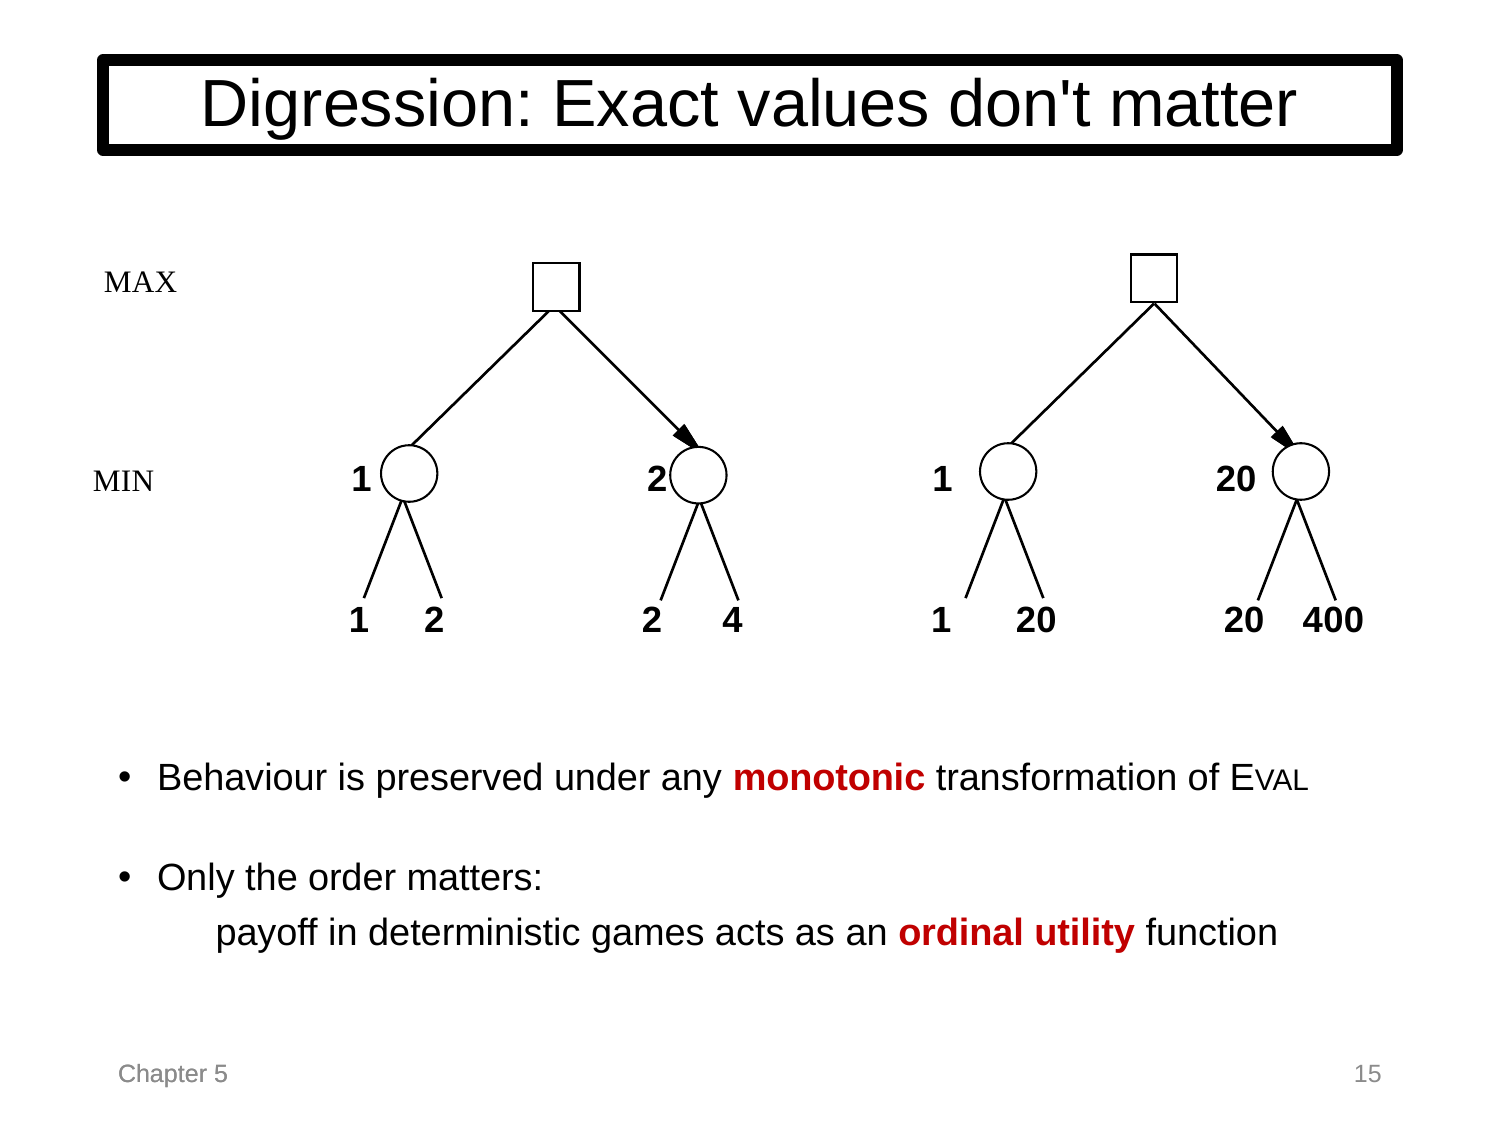

# Digression: Exact values don't matter

MAX

| MIN | 1 |  | 2 |  | 1 |  | 20 |  |
| --- | --- | --- | --- | --- | --- | --- | --- | --- |
|  | 1 | 2 | 2 | 4 | 1 | 20 | 20 | 400 |

Behaviour is preserved under any monotonic transformation of EVAL

Only the order matters:
	payoff in deterministic games acts as an ordinal utility function
15